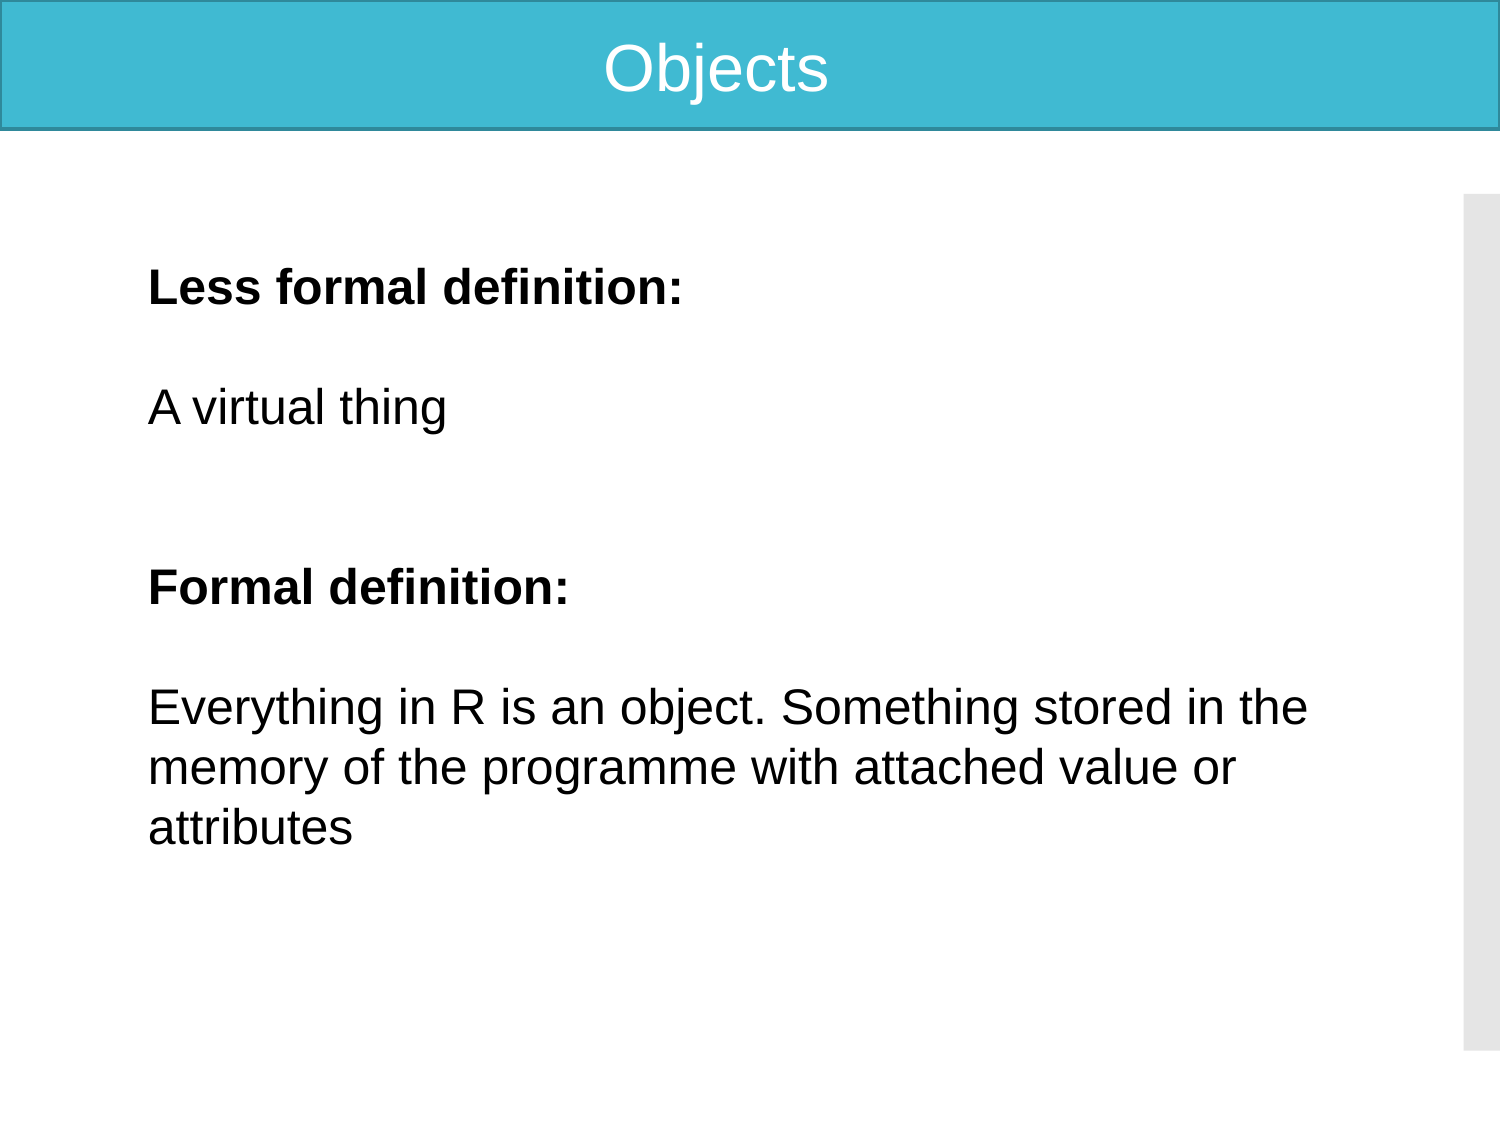

Objects

Less formal definition:

A virtual thing

Formal definition:

Everything in R is an object. Something stored in the memory of the programme with attached value or attributes